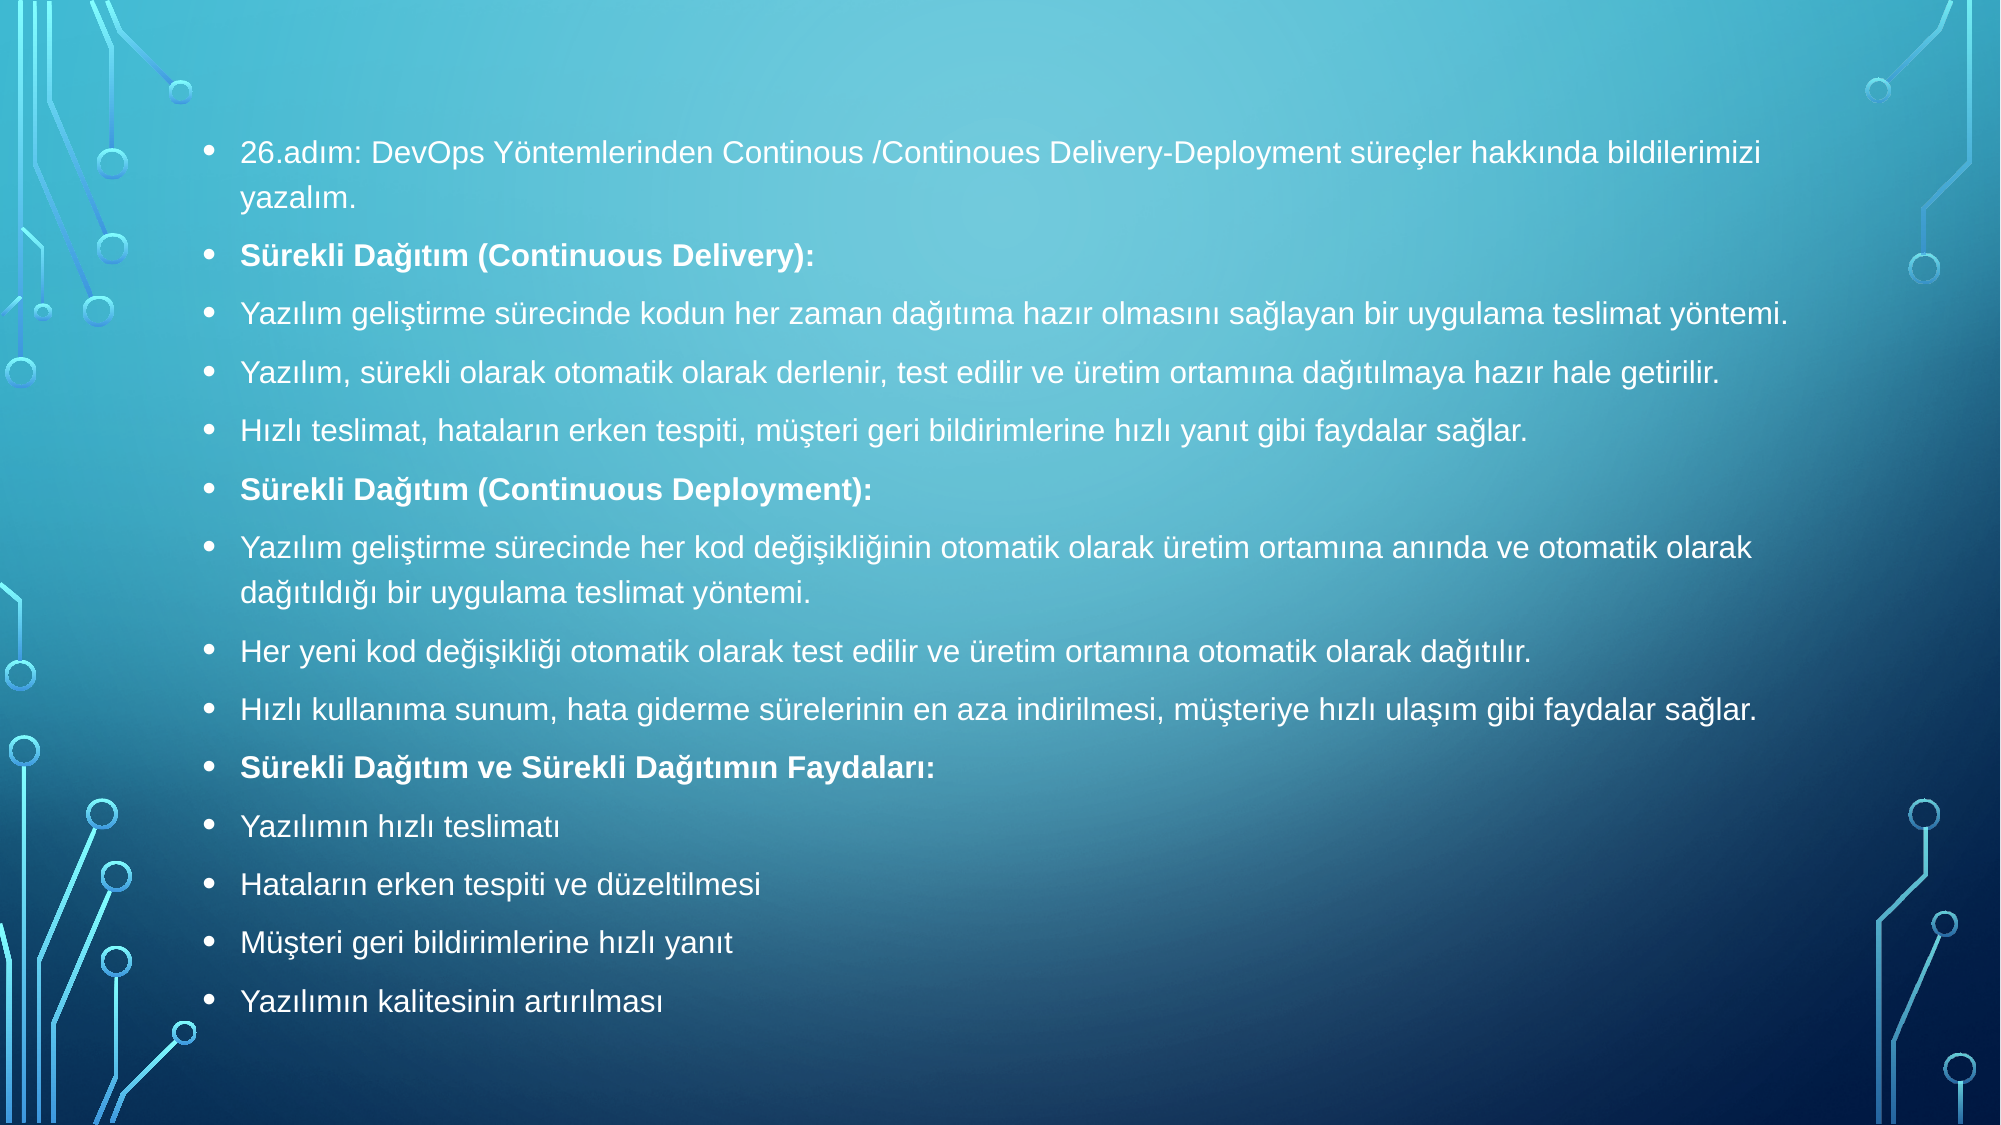

26.adım: DevOps Yöntemlerinden Continous /Continoues Delivery-Deployment süreçler hakkında bildilerimizi yazalım.
Sürekli Dağıtım (Continuous Delivery):
Yazılım geliştirme sürecinde kodun her zaman dağıtıma hazır olmasını sağlayan bir uygulama teslimat yöntemi.
Yazılım, sürekli olarak otomatik olarak derlenir, test edilir ve üretim ortamına dağıtılmaya hazır hale getirilir.
Hızlı teslimat, hataların erken tespiti, müşteri geri bildirimlerine hızlı yanıt gibi faydalar sağlar.
Sürekli Dağıtım (Continuous Deployment):
Yazılım geliştirme sürecinde her kod değişikliğinin otomatik olarak üretim ortamına anında ve otomatik olarak dağıtıldığı bir uygulama teslimat yöntemi.
Her yeni kod değişikliği otomatik olarak test edilir ve üretim ortamına otomatik olarak dağıtılır.
Hızlı kullanıma sunum, hata giderme sürelerinin en aza indirilmesi, müşteriye hızlı ulaşım gibi faydalar sağlar.
Sürekli Dağıtım ve Sürekli Dağıtımın Faydaları:
Yazılımın hızlı teslimatı
Hataların erken tespiti ve düzeltilmesi
Müşteri geri bildirimlerine hızlı yanıt
Yazılımın kalitesinin artırılması